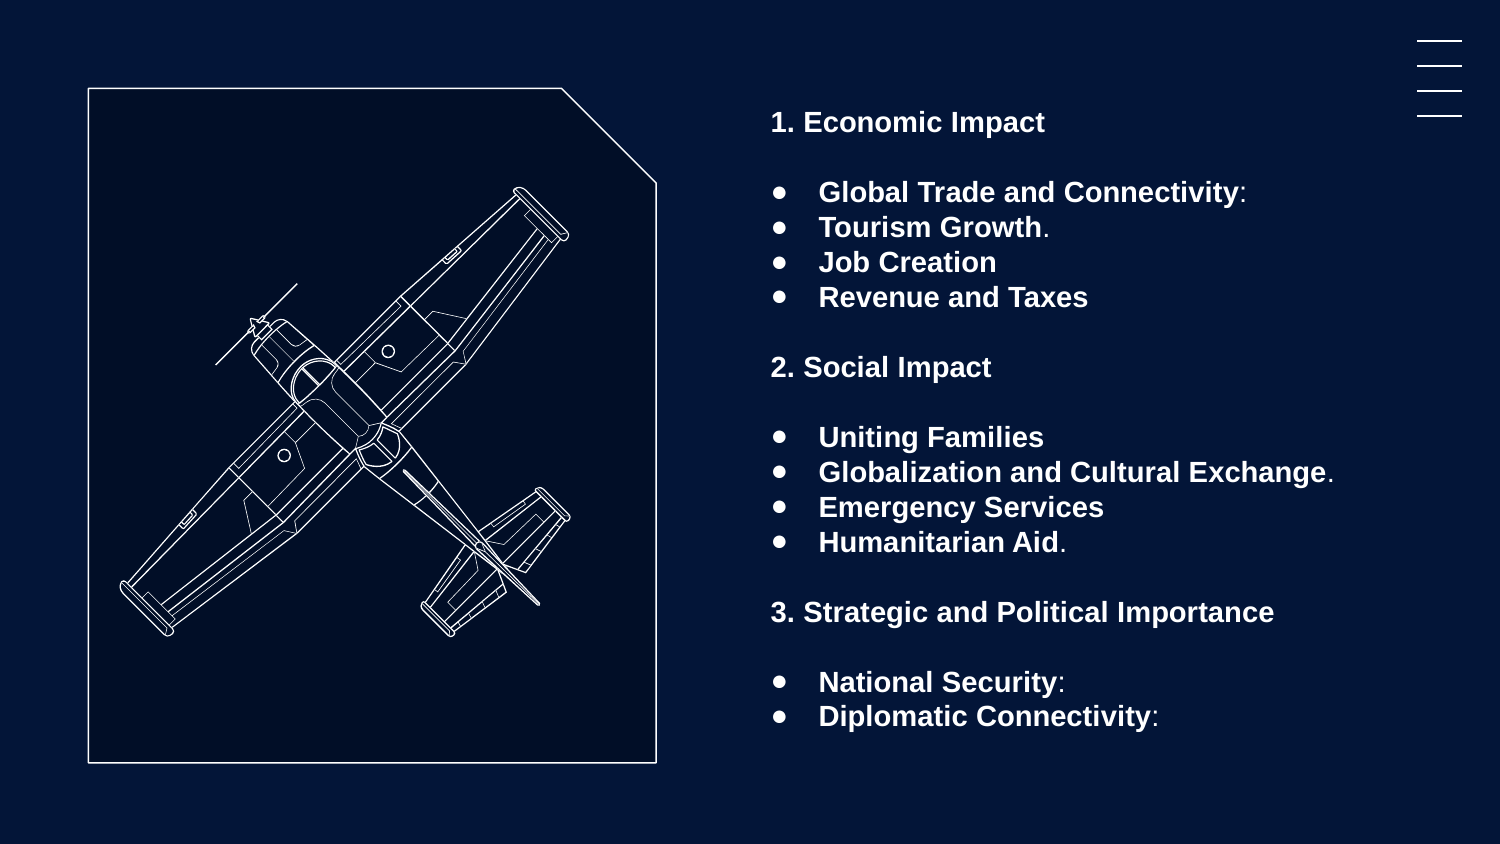

1. Economic Impact

Global Trade and Connectivity:
Tourism Growth.
Job Creation
Revenue and Taxes

2. Social Impact

Uniting Families
Globalization and Cultural Exchange.
Emergency Services
Humanitarian Aid.

3. Strategic and Political Importance

National Security:
Diplomatic Connectivity: